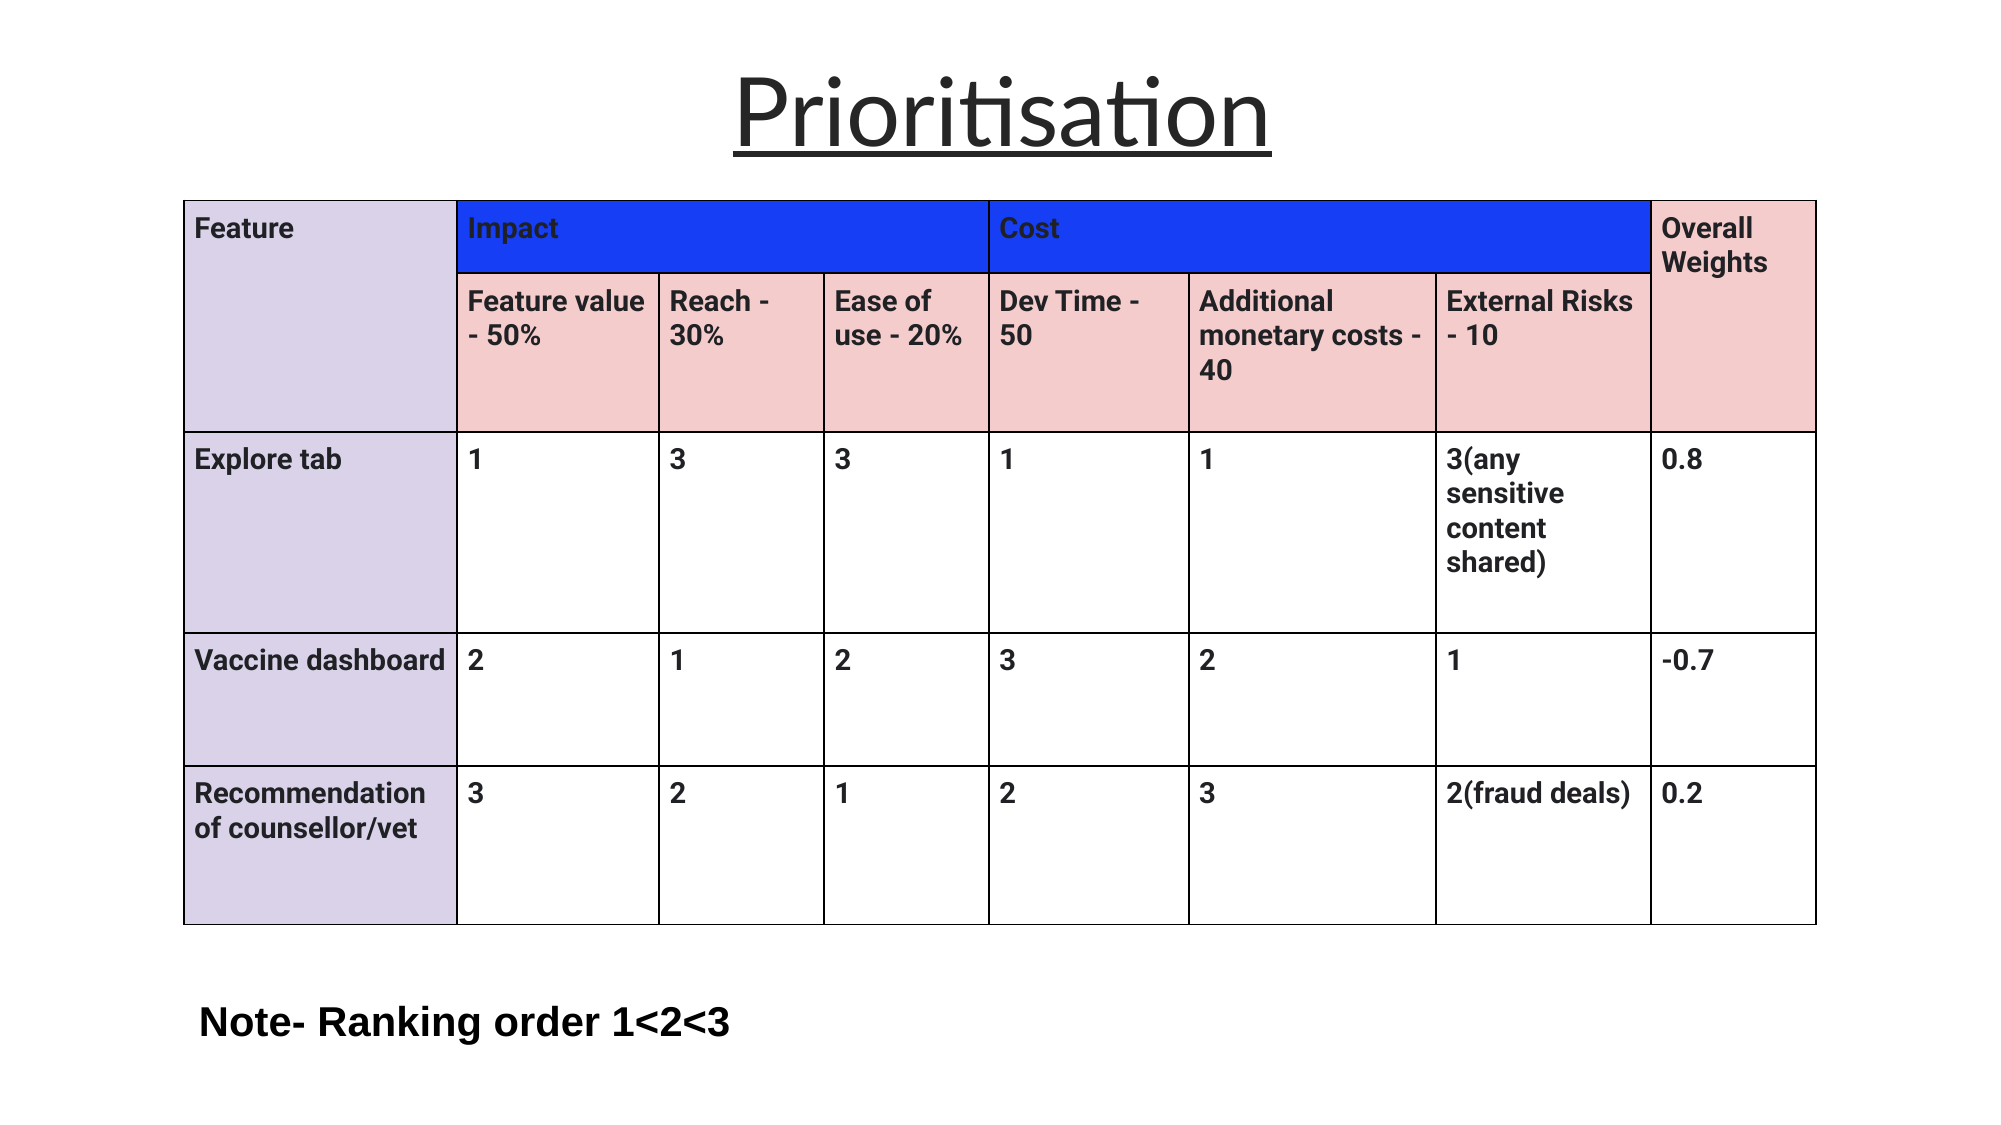

Prioritisation
| Feature | Impact |  |  | Cost |  |  | Overall Weights |
| --- | --- | --- | --- | --- | --- | --- | --- |
|  | Feature value - 50% | Reach - 30% | Ease of use - 20% | Dev Time - 50 | Additional monetary costs - 40 | External Risks - 10 |  |
| Explore tab | 1 | 3 | 3 | 1 | 1 | 3(any sensitive content shared) | 0.8 |
| Vaccine dashboard | 2 | 1 | 2 | 3 | 2 | 1 | -0.7 |
| Recommendation of counsellor/vet | 3 | 2 | 1 | 2 | 3 | 2(fraud deals) | 0.2 |
Note- Ranking order 1<2<3